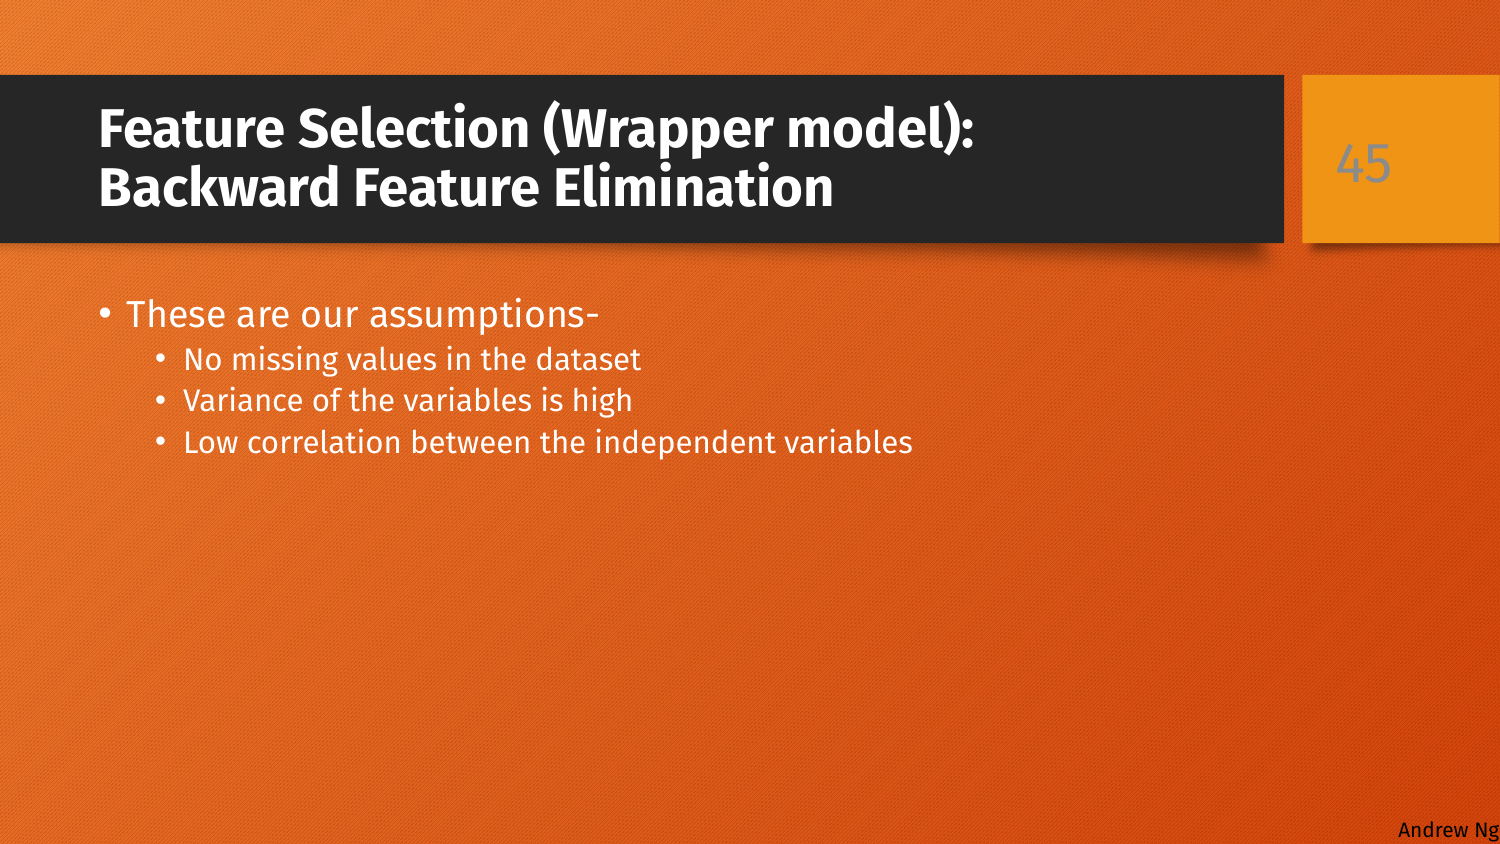

# Feature Selection (Wrapper model): Backward Feature Elimination
45
These are our assumptions-
No missing values in the dataset
Variance of the variables is high
Low correlation between the independent variables